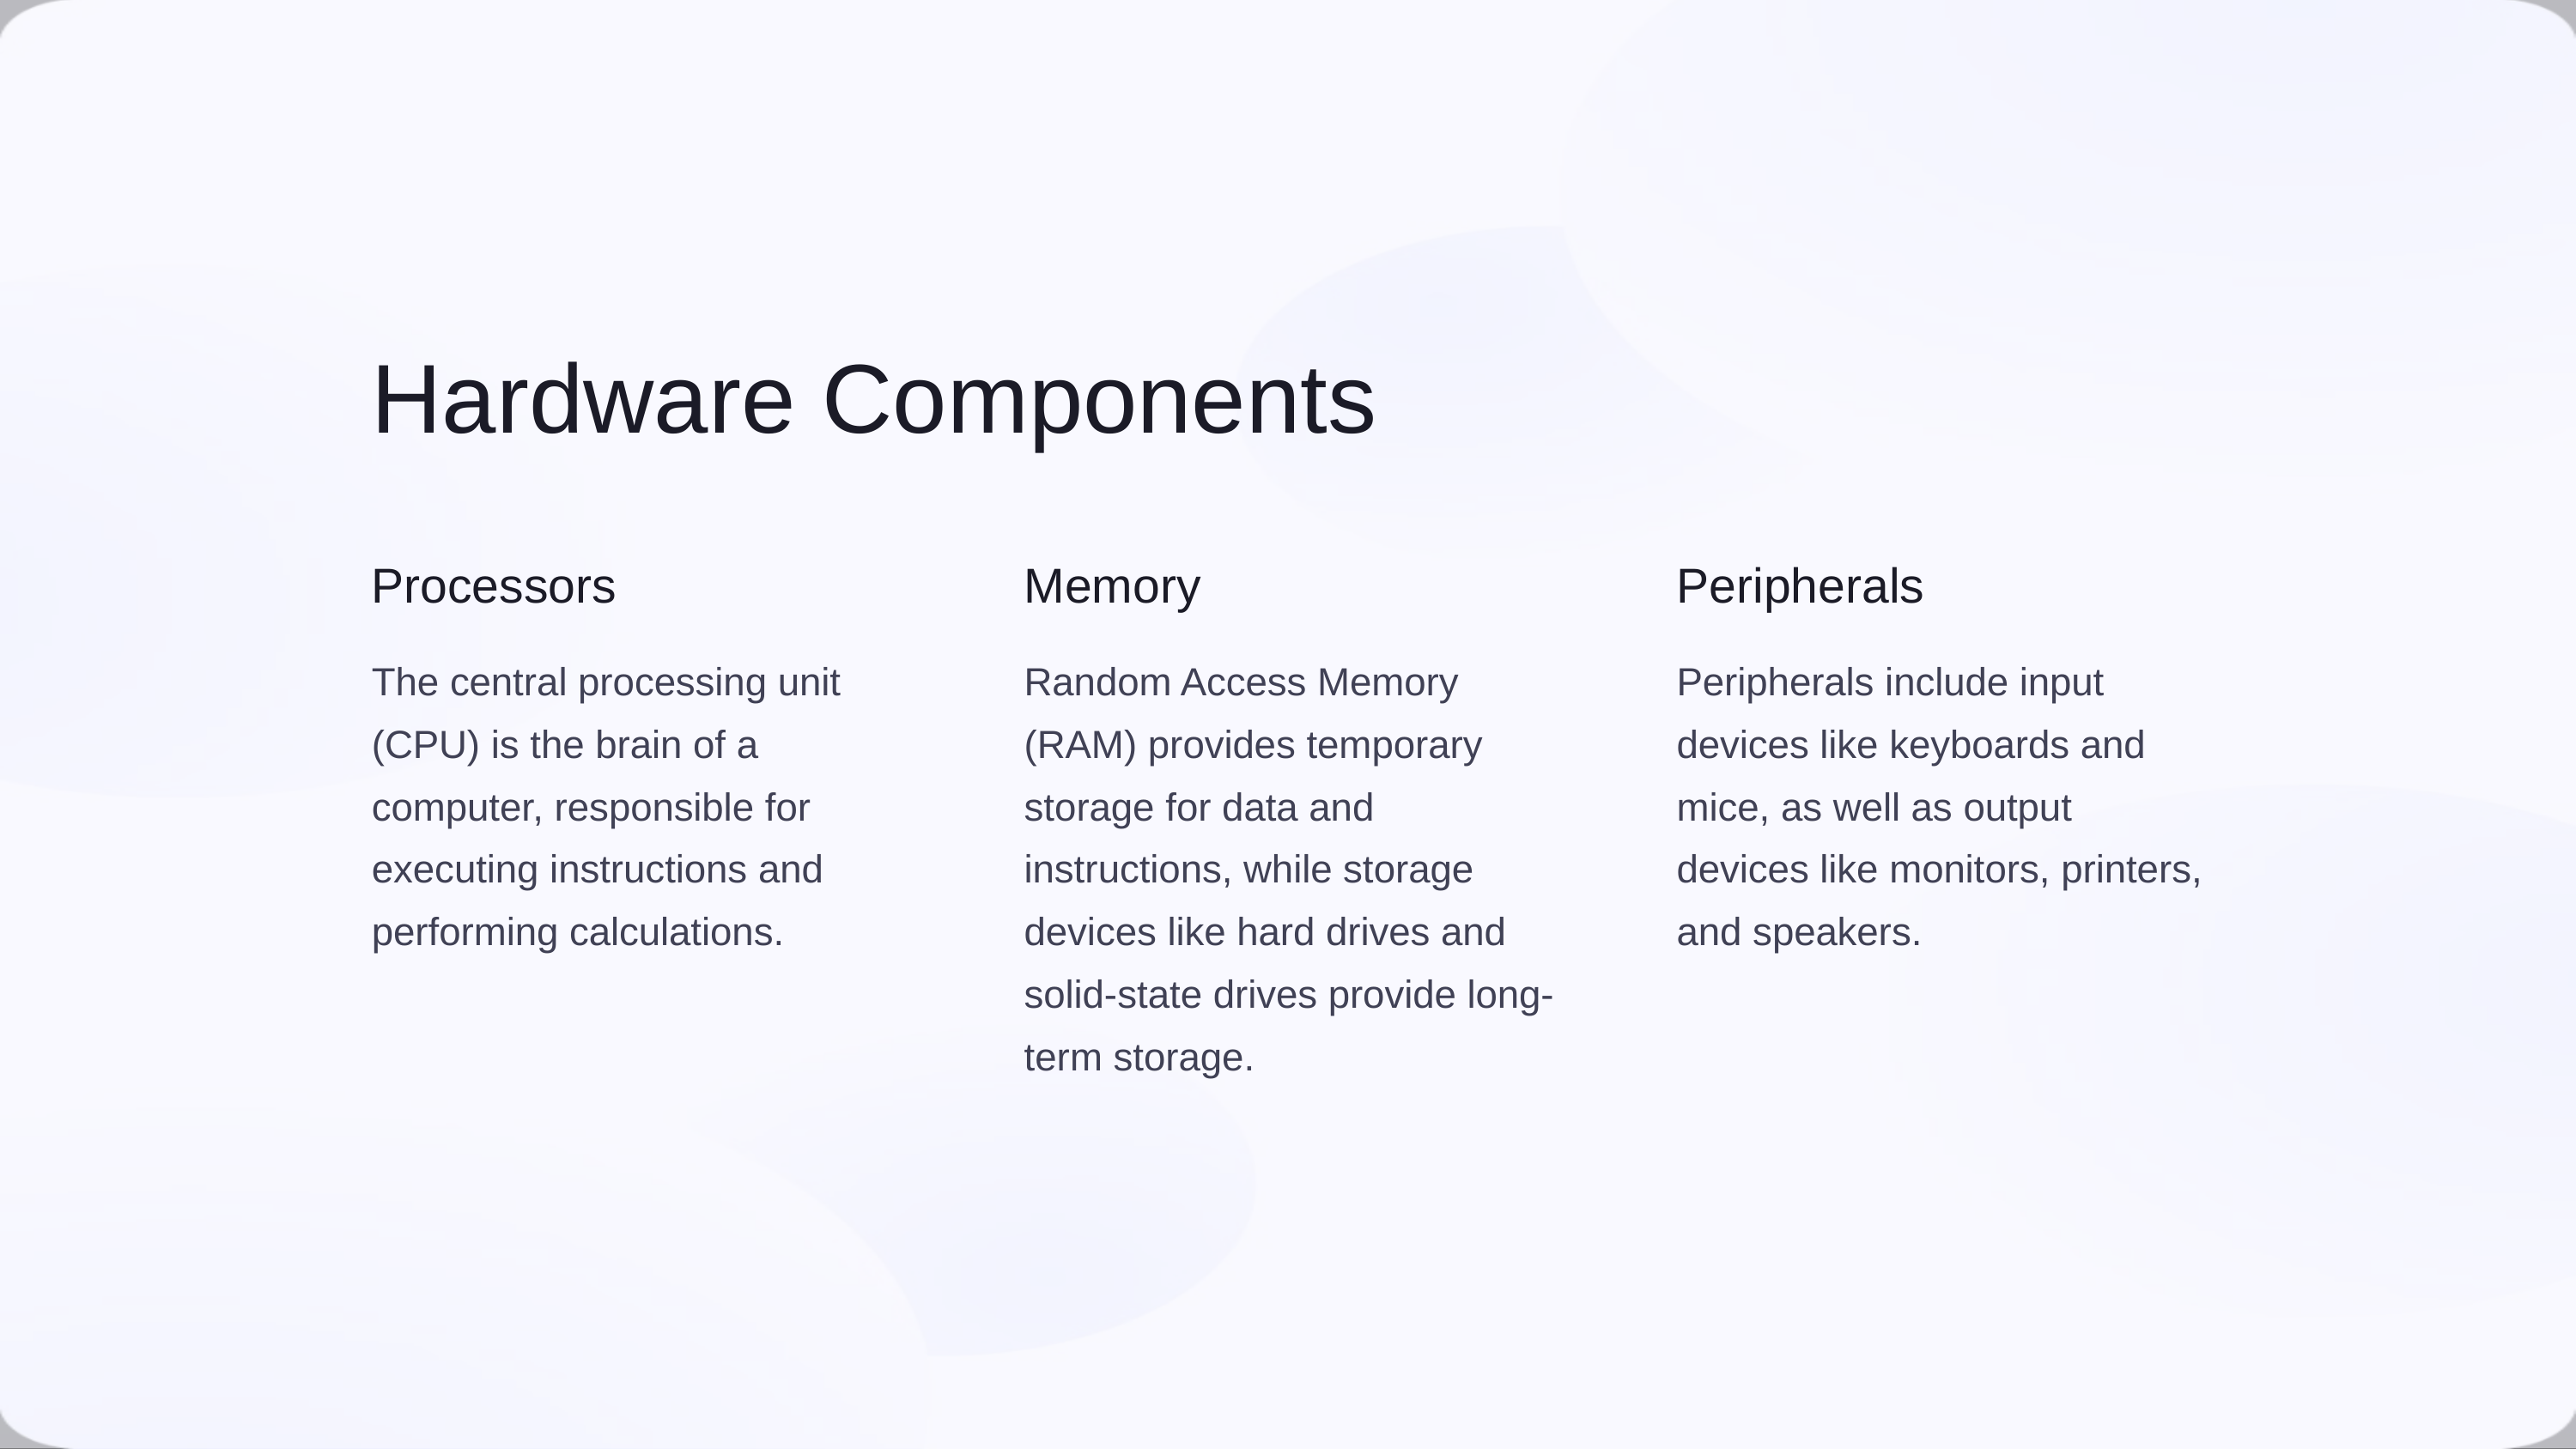

Hardware Components
Processors
Memory
Peripherals
The central processing unit (CPU) is the brain of a computer, responsible for executing instructions and performing calculations.
Random Access Memory (RAM) provides temporary storage for data and instructions, while storage devices like hard drives and solid-state drives provide long-term storage.
Peripherals include input devices like keyboards and mice, as well as output devices like monitors, printers, and speakers.